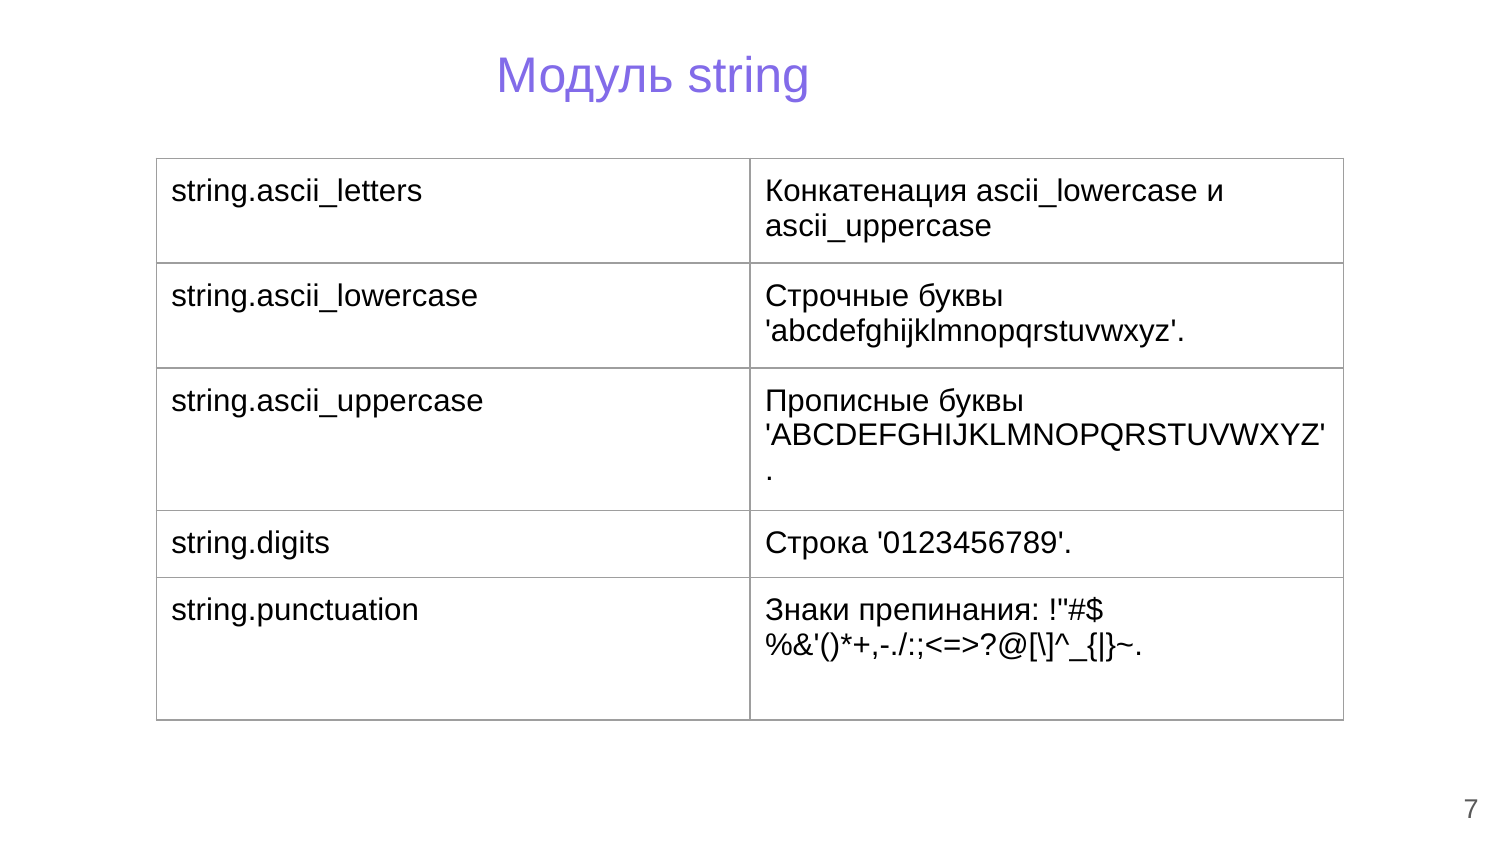

Модуль string
| string.ascii\_letters | Конкатенация ascii\_lowercase и ascii\_uppercase |
| --- | --- |
| string.ascii\_lowercase | Строчные буквы 'abcdefghijklmnopqrstuvwxyz'. |
| string.ascii\_uppercase | Прописные буквы 'ABCDEFGHIJKLMNOPQRSTUVWXYZ'. |
| string.digits | Строка '0123456789'. |
| string.punctuation | Знаки препинания: !"#$%&'()\*+,-./:;<=>?@[\]^\_{|}~. |

7